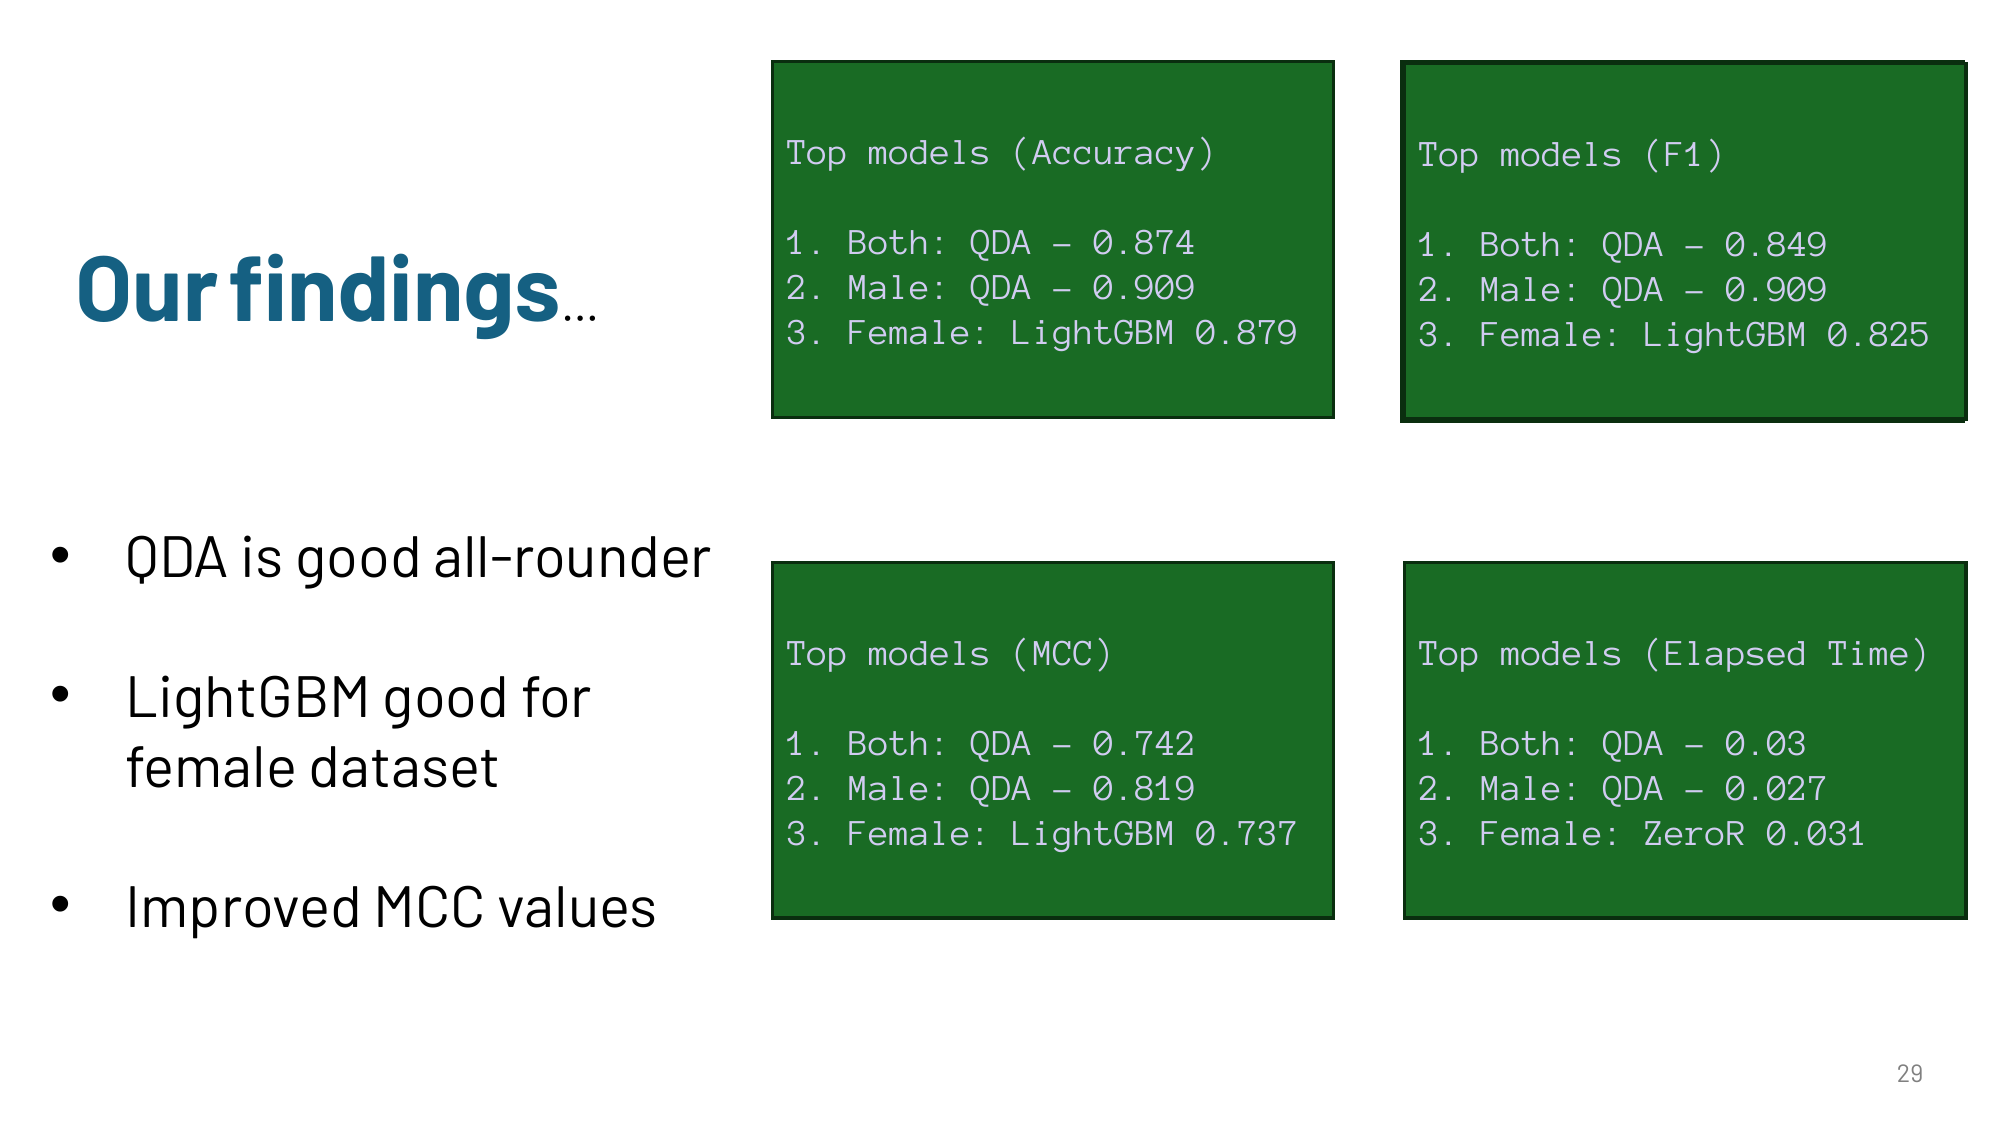

Top models (Accuracy)

1. Both: QDA - 0.874
2. Male: QDA - 0.909
3. Female: LightGBM 0.879
Top models (Precision)

1. Both: AdaBoost - 0.867
2. Male: QDA - 0.88
3. Female: QDA 0.886
Top models (F1)

1. Both: QDA - 0.849
2. Male: QDA - 0.909
3. Female: LightGBM 0.825
Top models (Recall)

1. Both: QDA - 0.84
2. Male: QDA - 0.944
3. Female: LightGBM 0.81
# Our findings…

QDA is good all-rounder

LightGBM good for female dataset

Improved MCC values
Top models (Elapsed Time)

1. Both: QDA - 0.03
2. Male: QDA - 0.027
3. Female: ZeroR 0.031
Top models (MCC)

1. Both: QDA - 0.742
2. Male: QDA - 0.819
3. Female: LightGBM 0.737
29